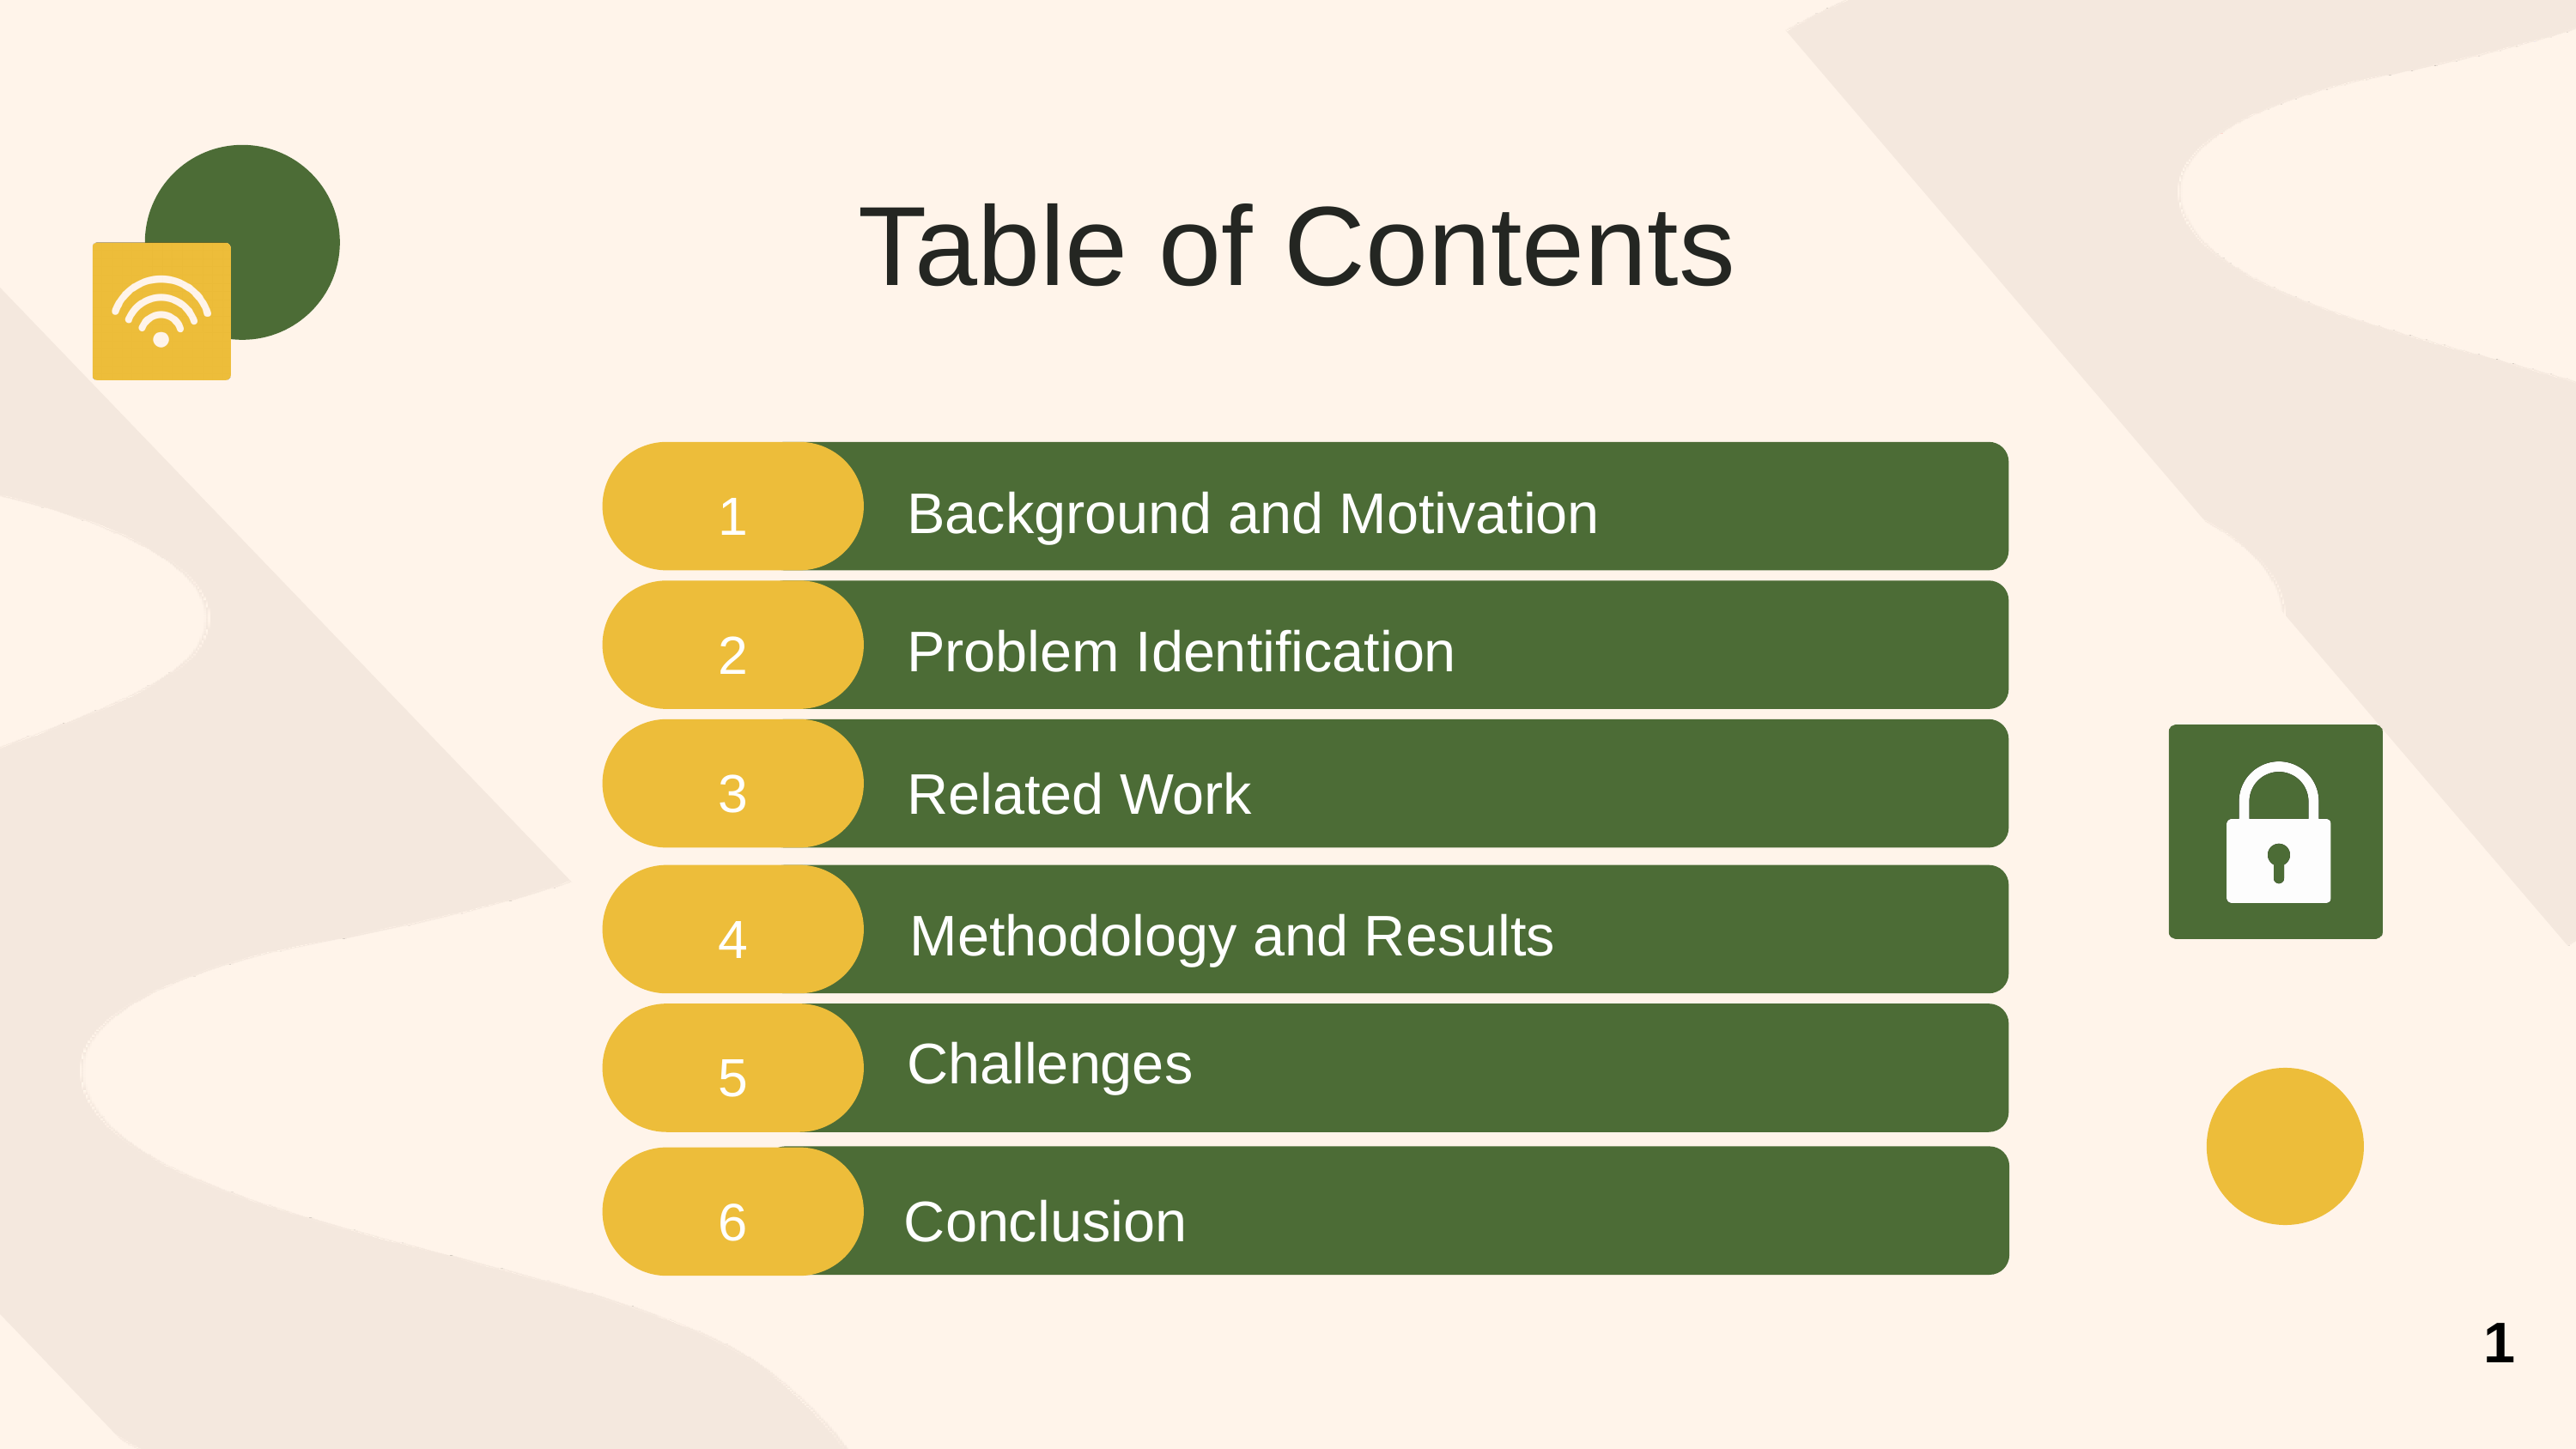

Table of Contents

1

Background and Motivation

2

Problem Identification

3

Related Work

4

Methodology and Results

5

Challenges

6
Conclusion
1